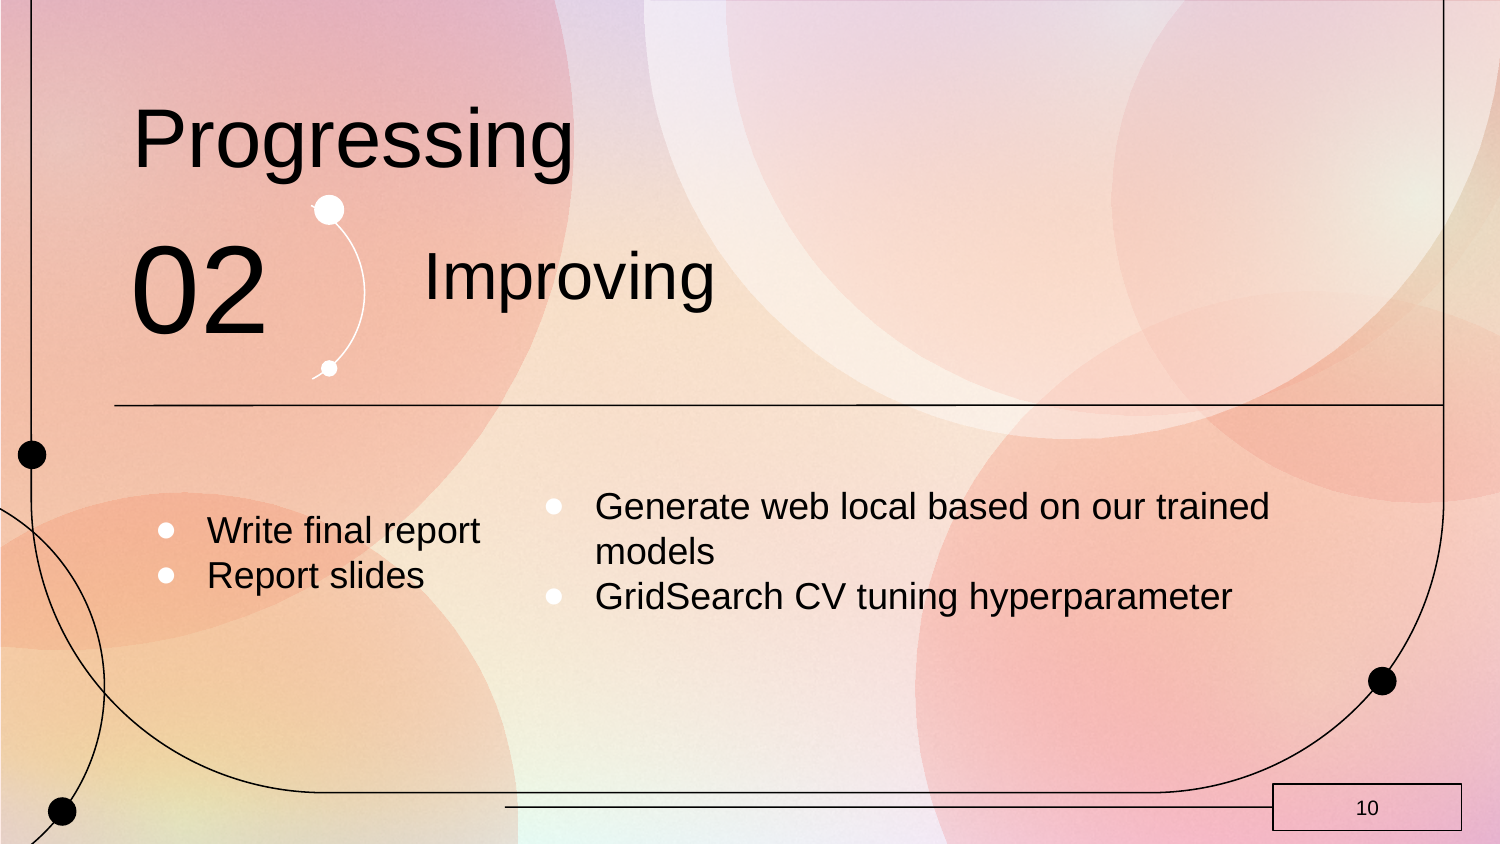

# Progressing

02
Improving
Generate web local based on our trained models
GridSearch CV tuning hyperparameter
Write final report
Report slides
10